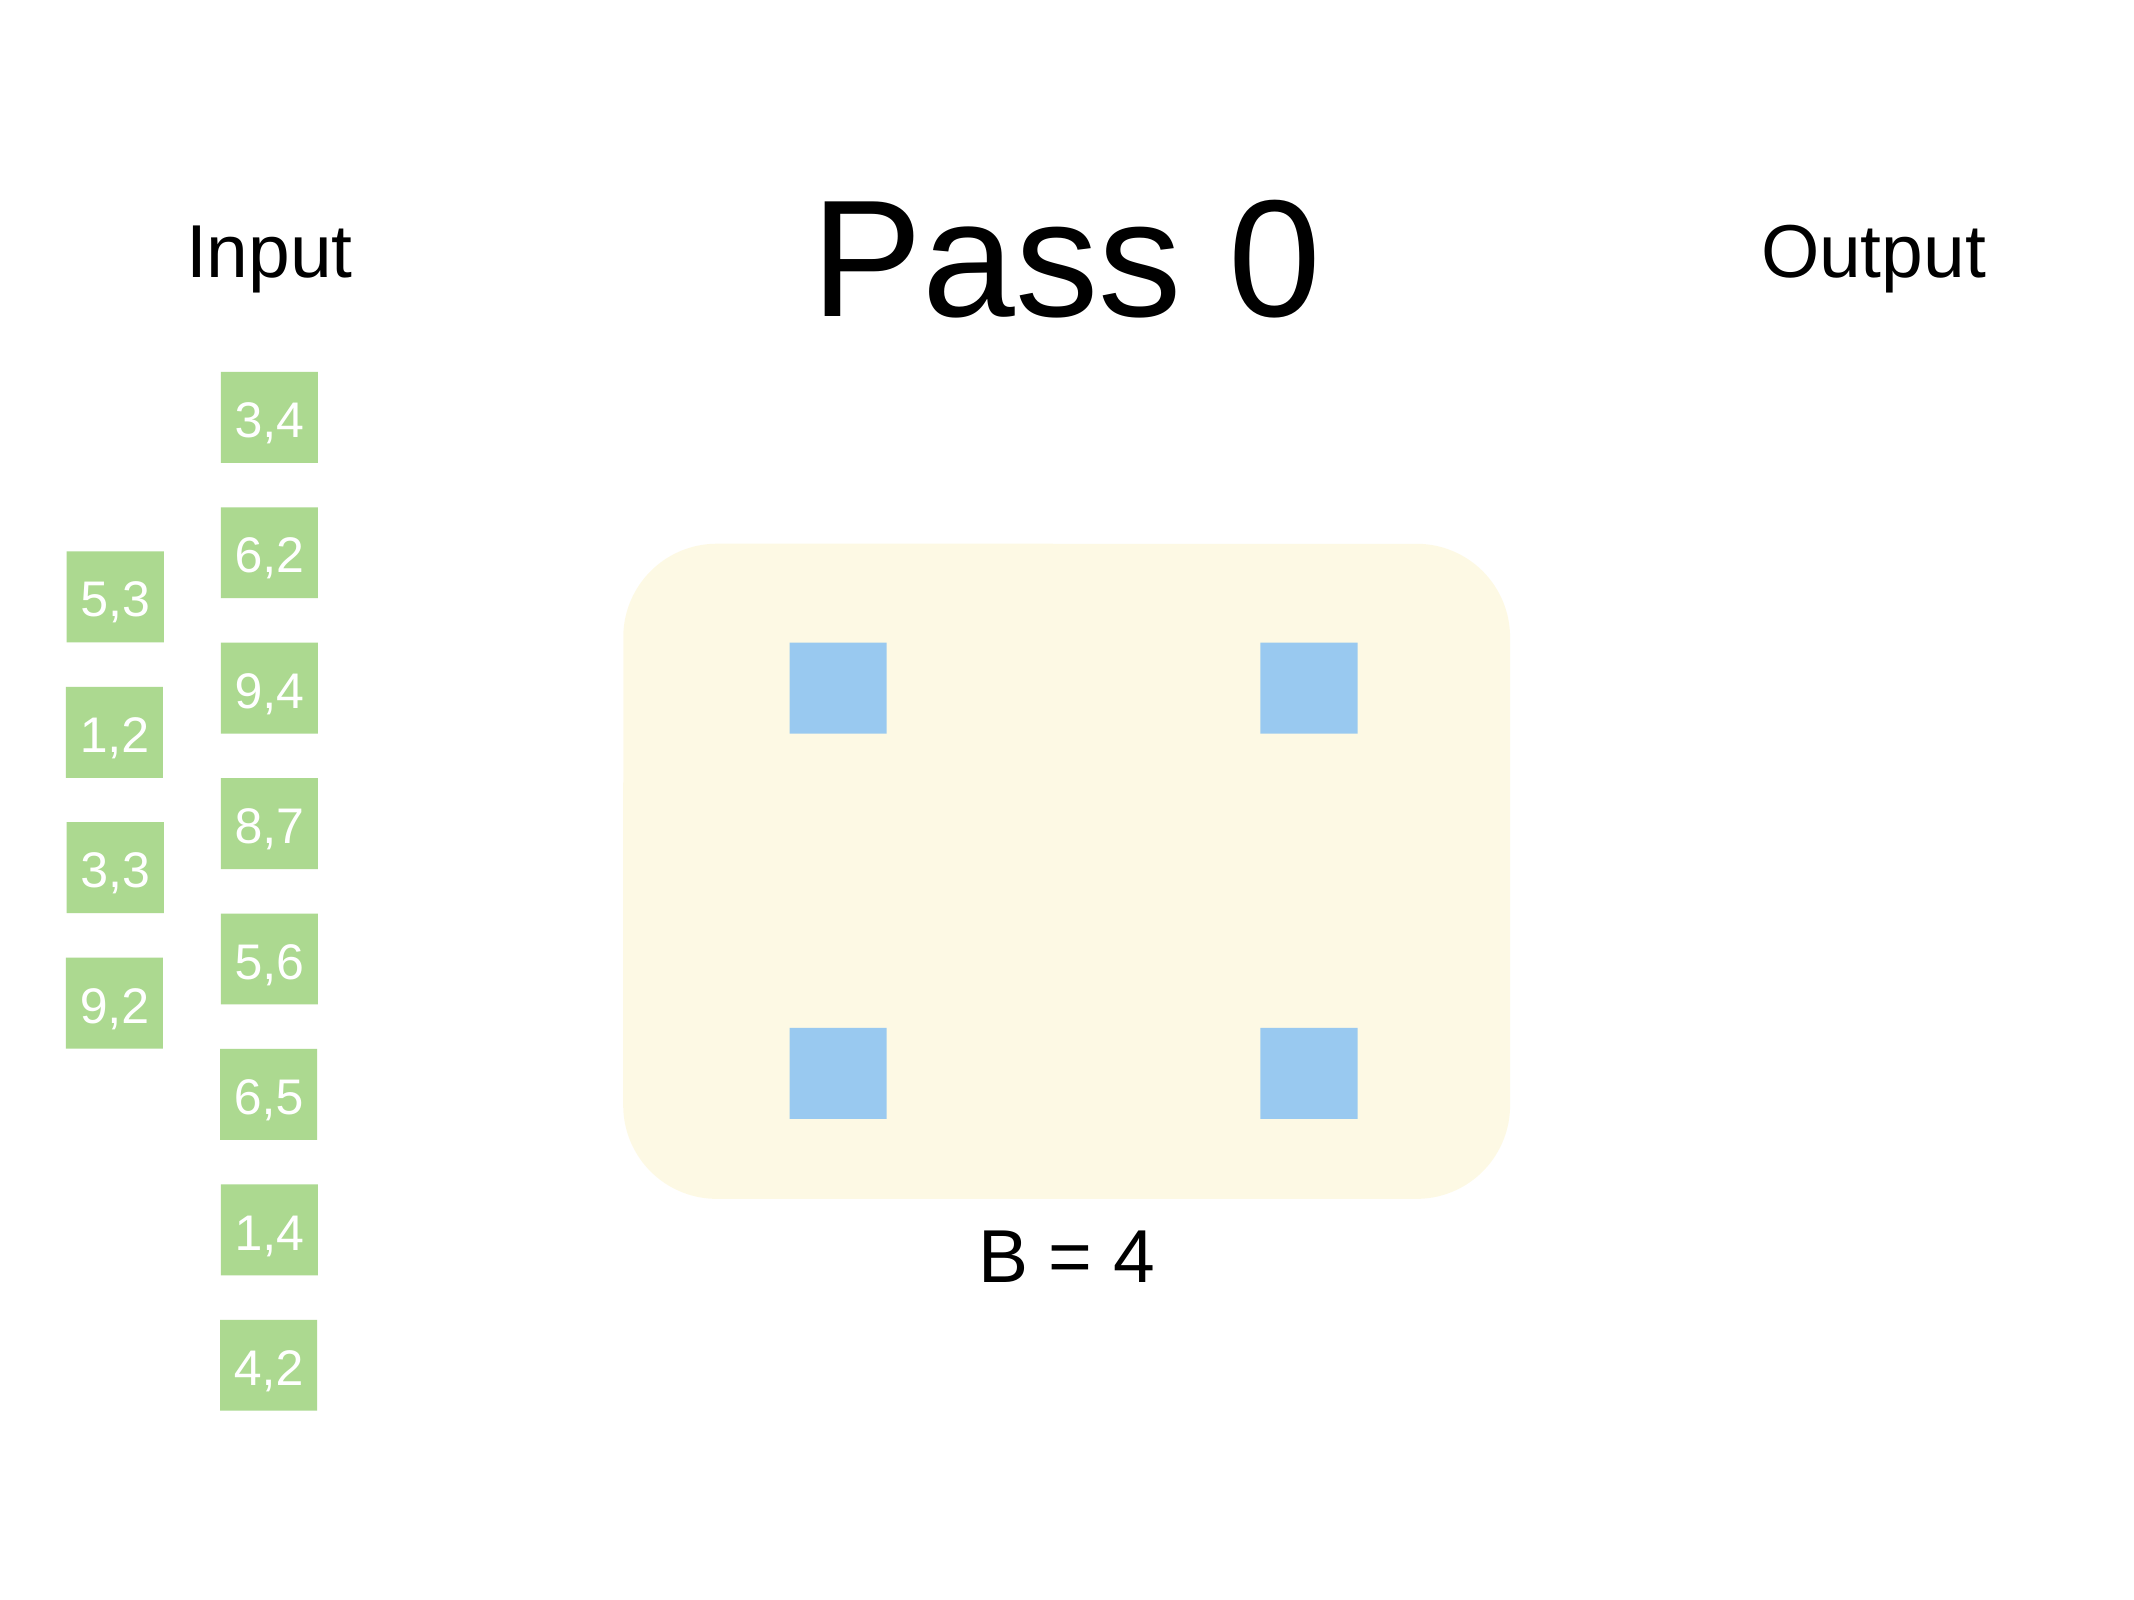

Pass 0
Input
Output
3,4
6,2

5,3
9,4

1,2
8,7
3,3
5,6
9,2

6,5
1,4
B = 4
4,2